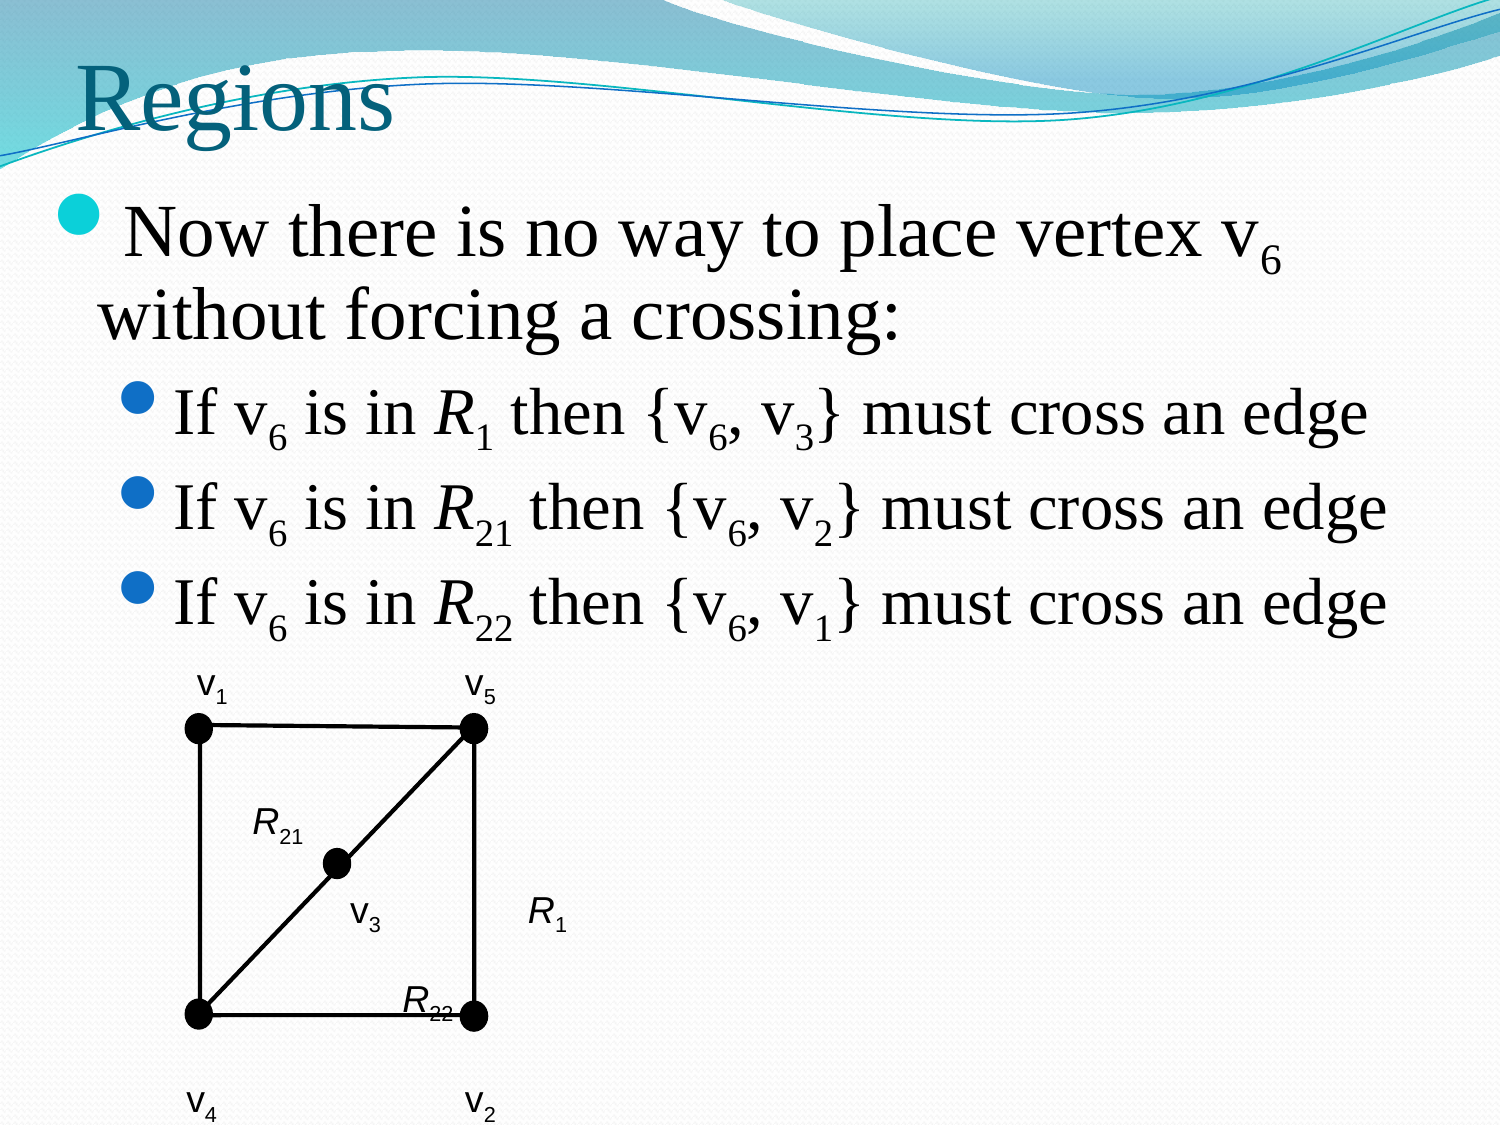

# Regions
Now there is no way to place vertex v6 without forcing a crossing:
If v6 is in R1 then {v6, v3} must cross an edge
If v6 is in R21 then {v6, v2} must cross an edge
If v6 is in R22 then {v6, v1} must cross an edge

         v1		      v5

	R21
	       v3              R1
		R22

        v4		      v2